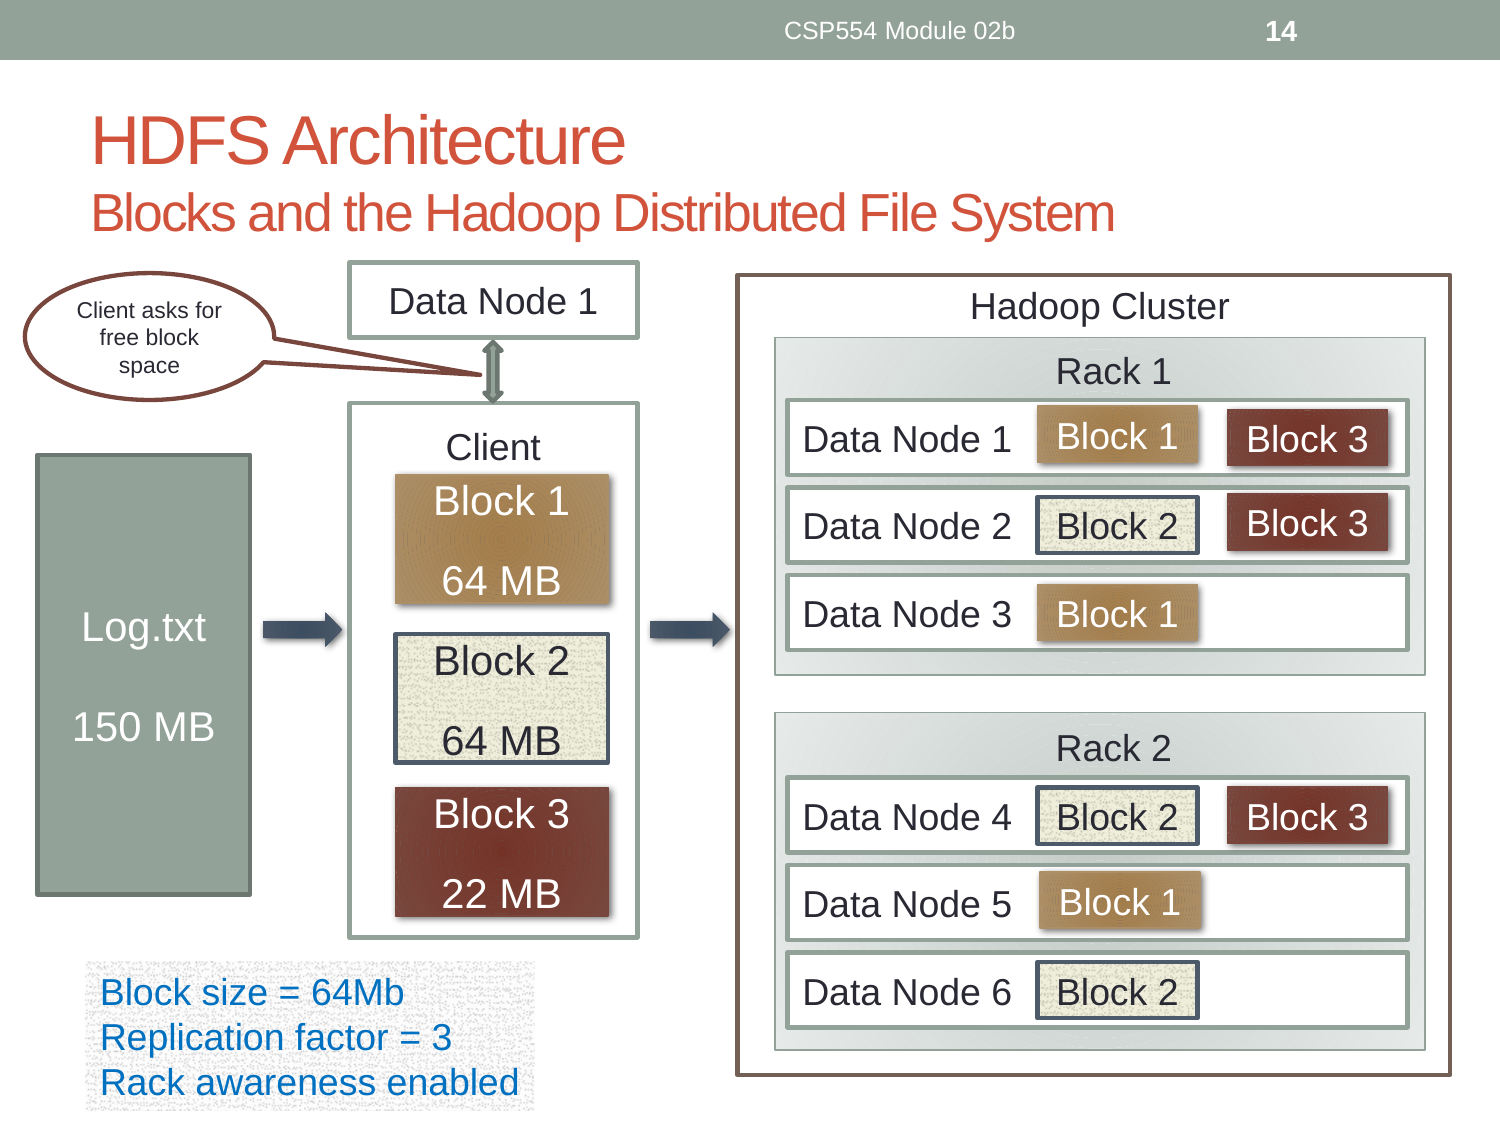

CSP554 Module 02b
14
# HDFS Architecture Blocks and the Hadoop Distributed File System
Data Node 1
Client asks for free block space

Hadoop Cluster

Rack 1

Data Node 1

Client

Block 1
Block 3
Log.txt

150 MB
Block 1

64 MB
Data Node 2
Block 3
Block 2
Data Node 3
Block 1

Block 2

64 MB

Rack 2
Data Node 4
Block 3
Block 3

22 MB
Block 2
Data Node 5
Block 1
Data Node 6
Block size = 64Mb
Replication factor = 3
Rack awareness enabled
Block 2